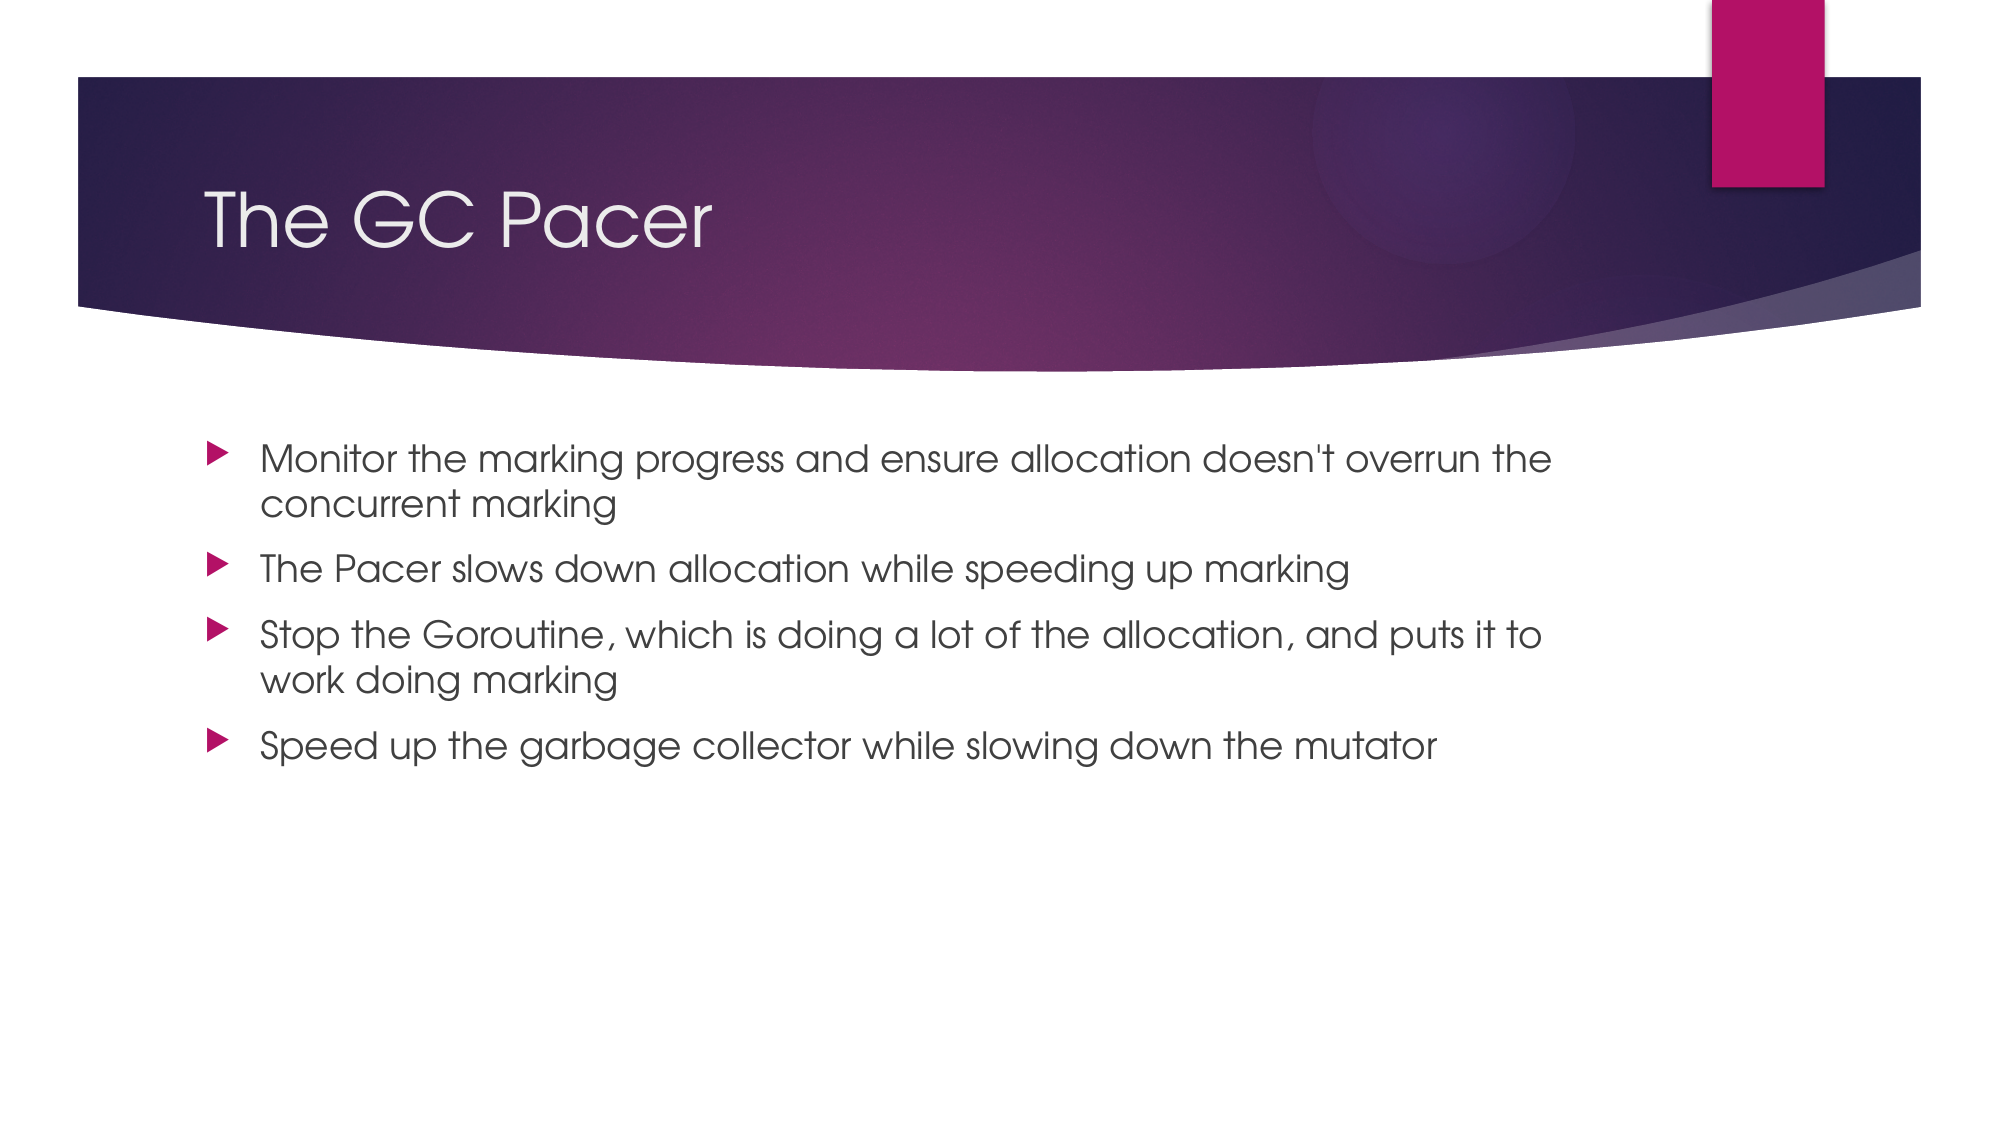

# The GC Pacer
Monitor the marking progress and ensure allocation doesn't overrun the concurrent marking
The Pacer slows down allocation while speeding up marking
Stop the Goroutine, which is doing a lot of the allocation, and puts it to work doing marking
Speed up the garbage collector while slowing down the mutator